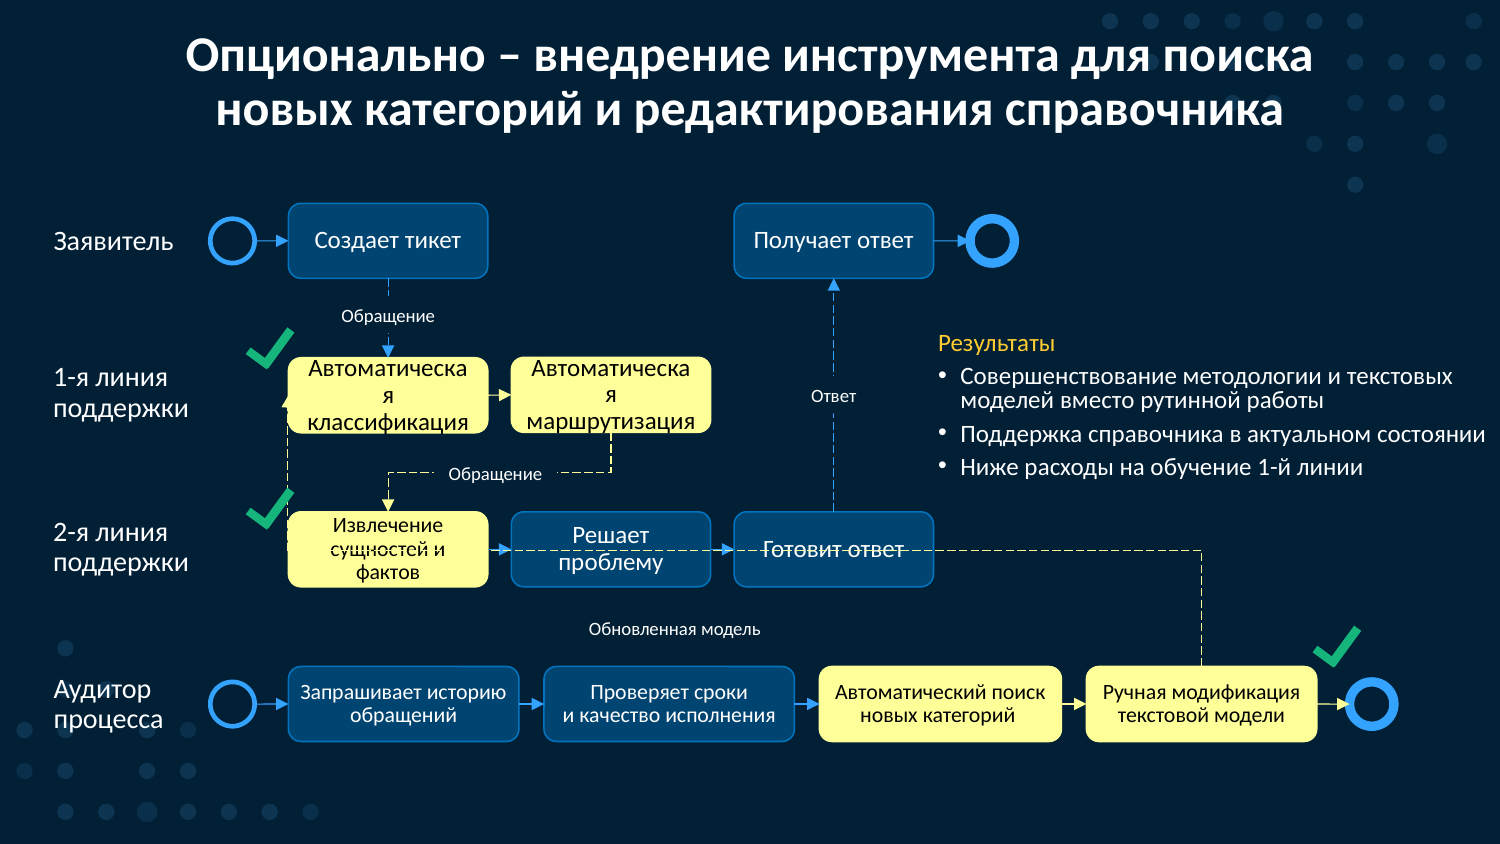

# Опционально – внедрение инструмента для поиска новых категорий и редактирования справочника
Создает тикет
Получает ответ
Заявитель

Обращение
Результаты
Совершенствование методологии и текстовых
моделей вместо рутинной работы
Поддержка справочника в актуальном состоянии
Ниже расходы на обучение 1-й линии

1-я линия
поддержки
Автоматическая маршрутизация
Автоматическая классификация
Ответ
Обращение

2-я линия
поддержки
Извлечение сущностей и фактов
Решает проблему
Готовит ответ
Обновленная модель

Аудитор
процесса
Запрашивает историю обращений
Проверяет сроки
и качество исполнения
Автоматический поиск новых категорий
Ручная модификация текстовой модели